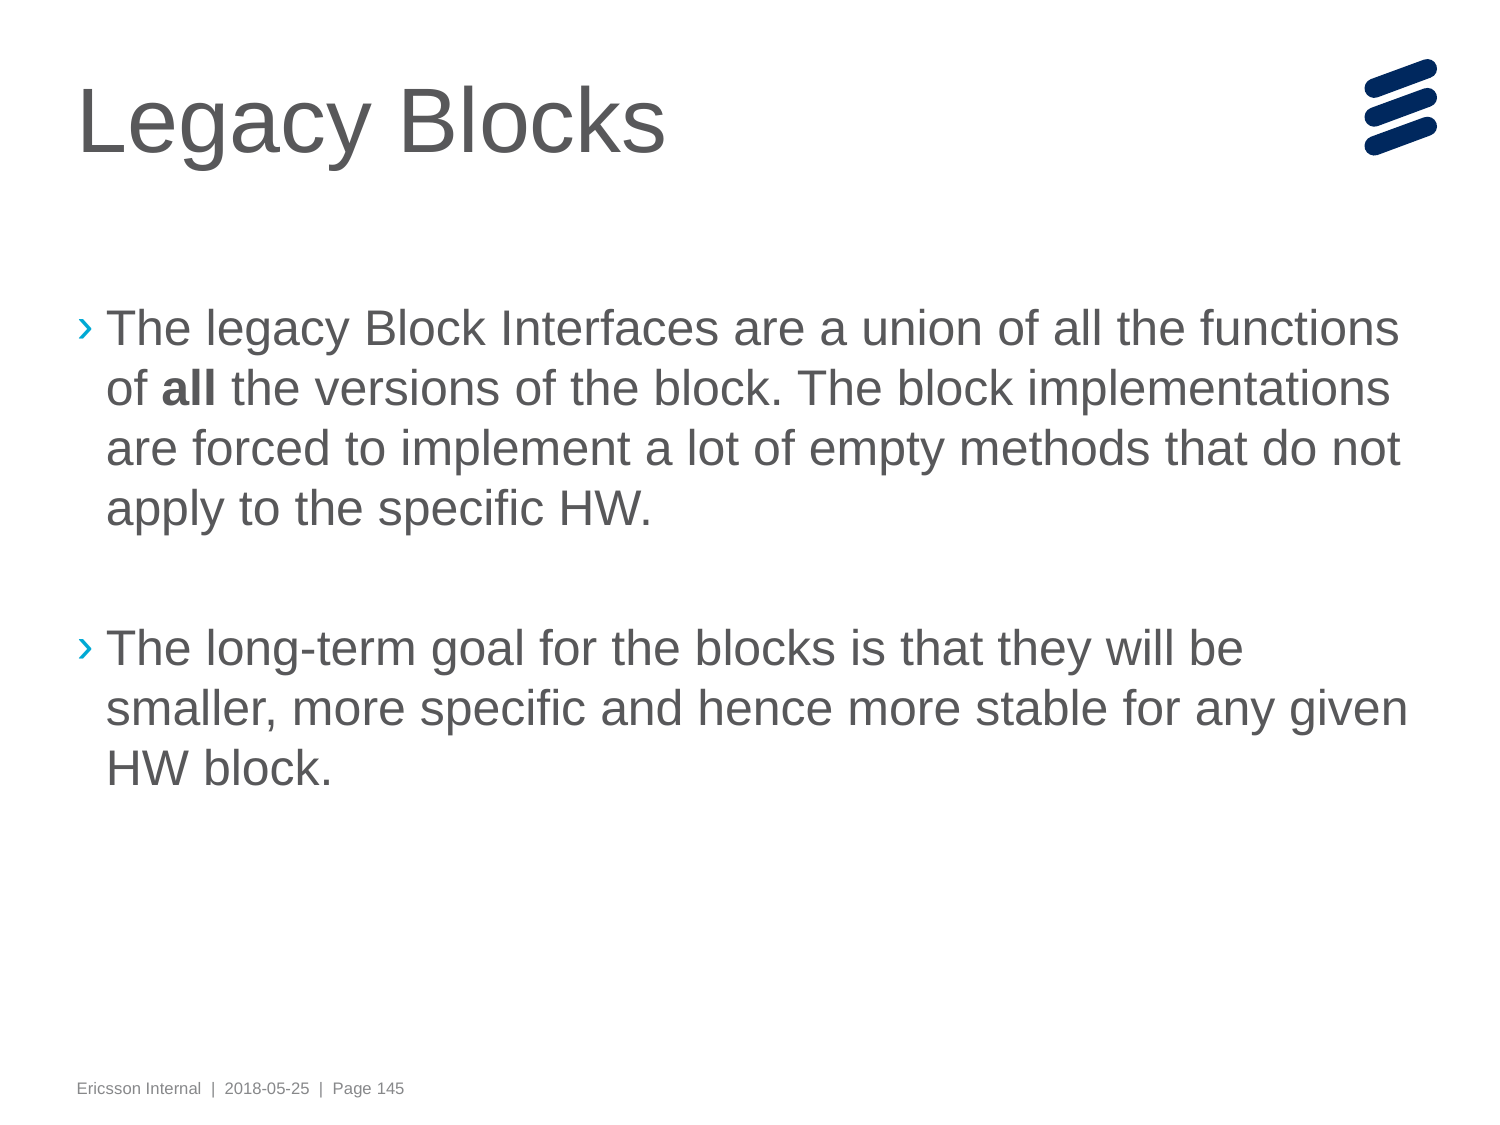

# Legacy Blocks
The legacy Block Interfaces are a union of all the functions of all the versions of the block. The block implementations are forced to implement a lot of empty methods that do not apply to the specific HW.

The long-term goal for the blocks is that they will be smaller, more specific and hence more stable for any given HW block.